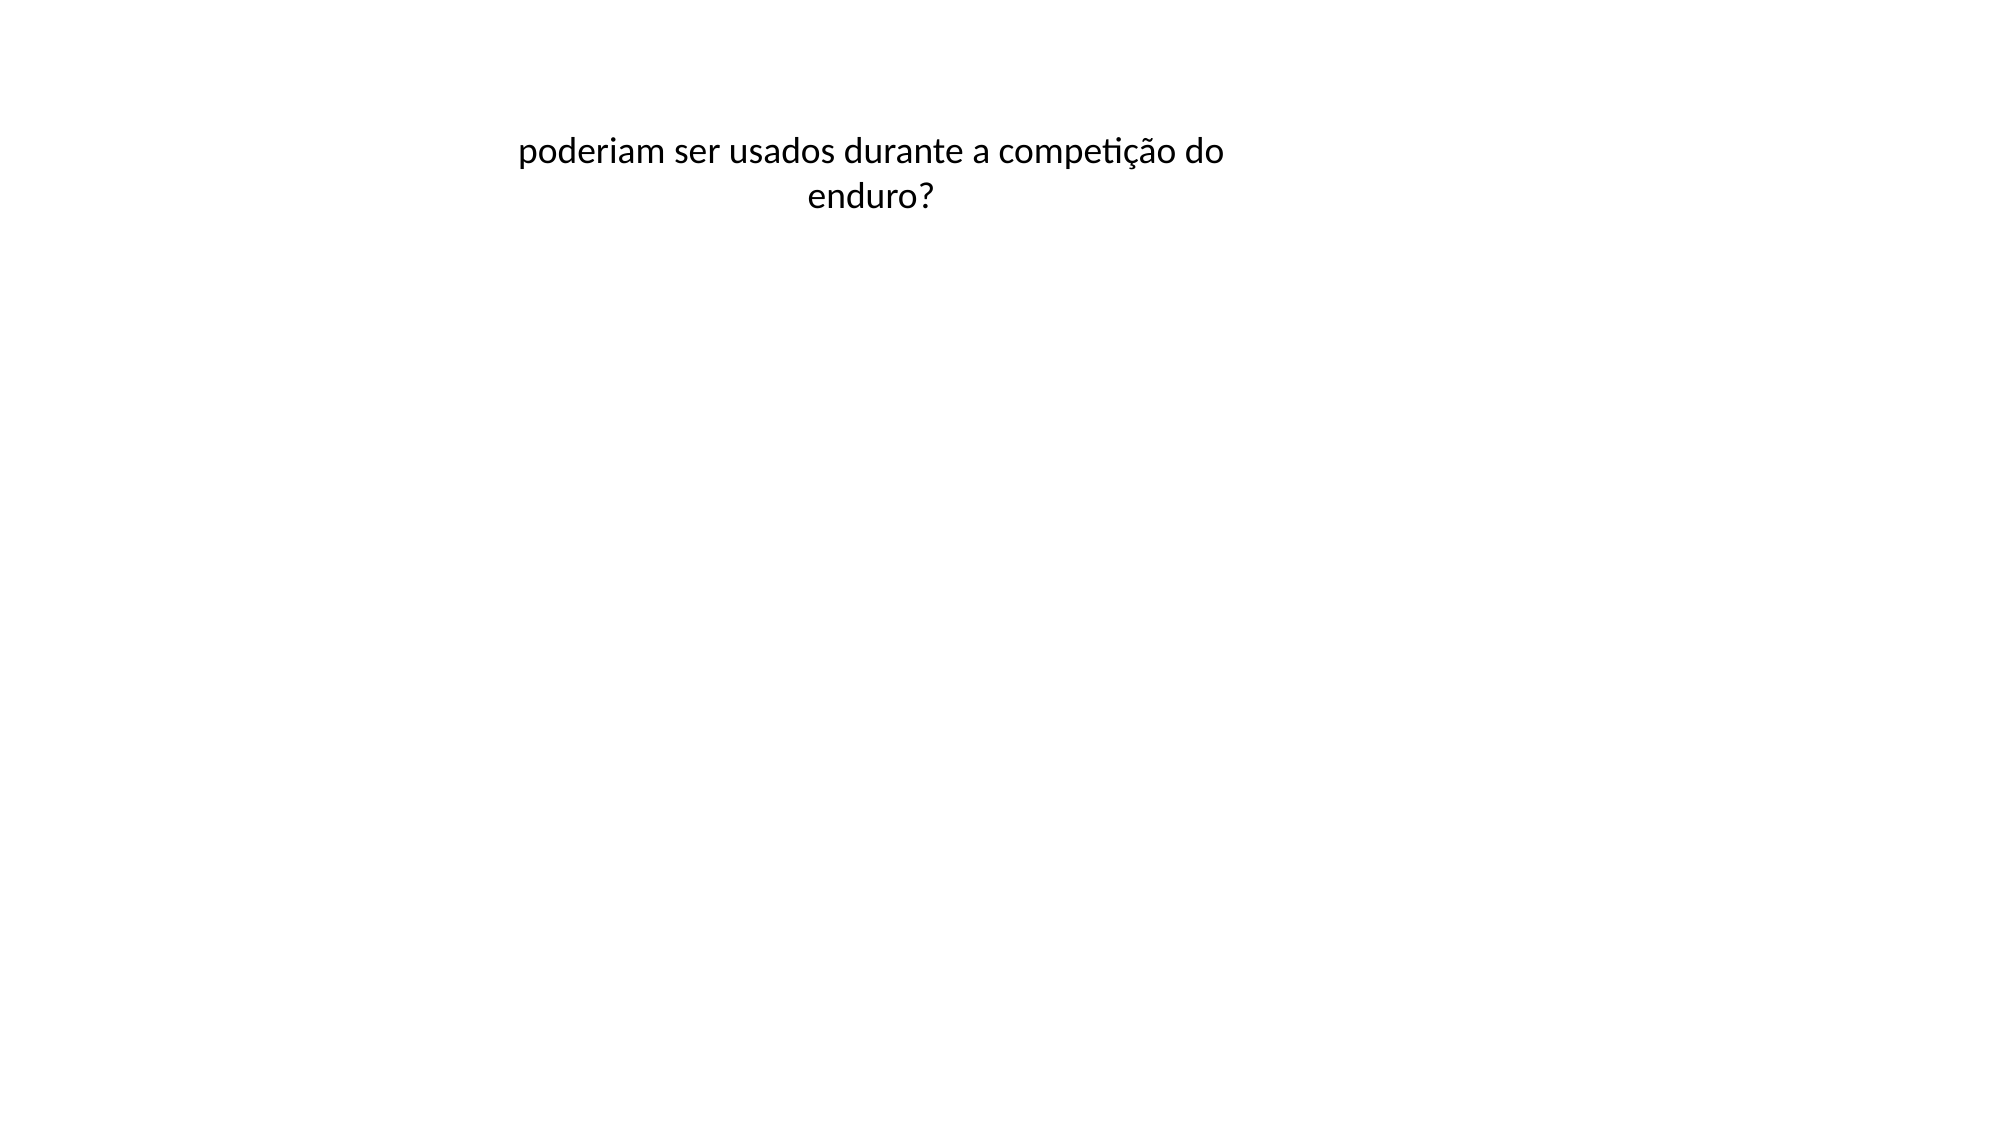

poderiam ser usados durante a competição do enduro?